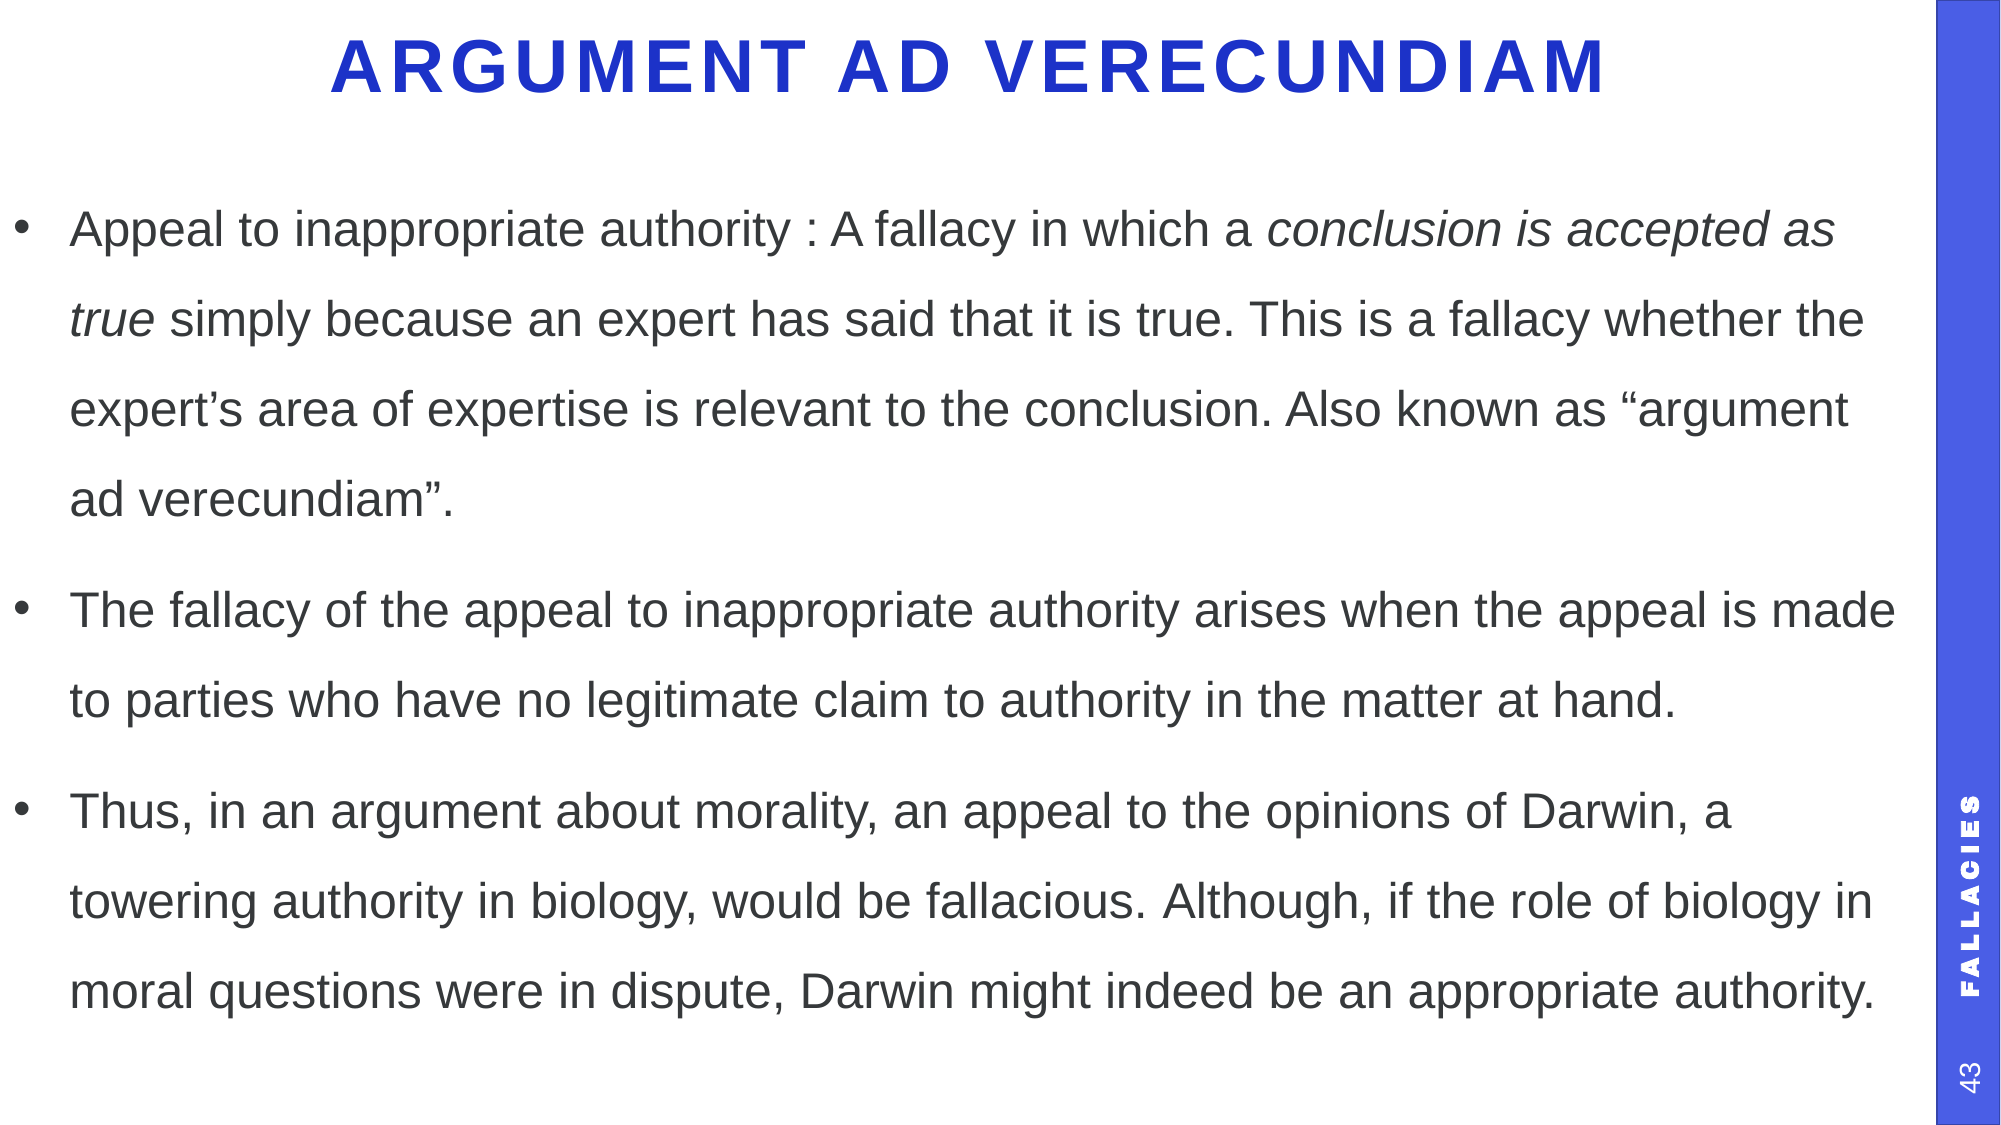

# Argument Ad verecundiam
Appeal to inappropriate authority : A fallacy in which a conclusion is accepted as true simply because an expert has said that it is true. This is a fallacy whether the expert’s area of expertise is relevant to the conclusion. Also known as “argument ad verecundiam”.
The fallacy of the appeal to inappropriate authority arises when the appeal is made to parties who have no legitimate claim to authority in the matter at hand.
Thus, in an argument about morality, an appeal to the opinions of Darwin, a towering authority in biology, would be fallacious. Although, if the role of biology in moral questions were in dispute, Darwin might indeed be an appropriate authority.
Fallacies
43